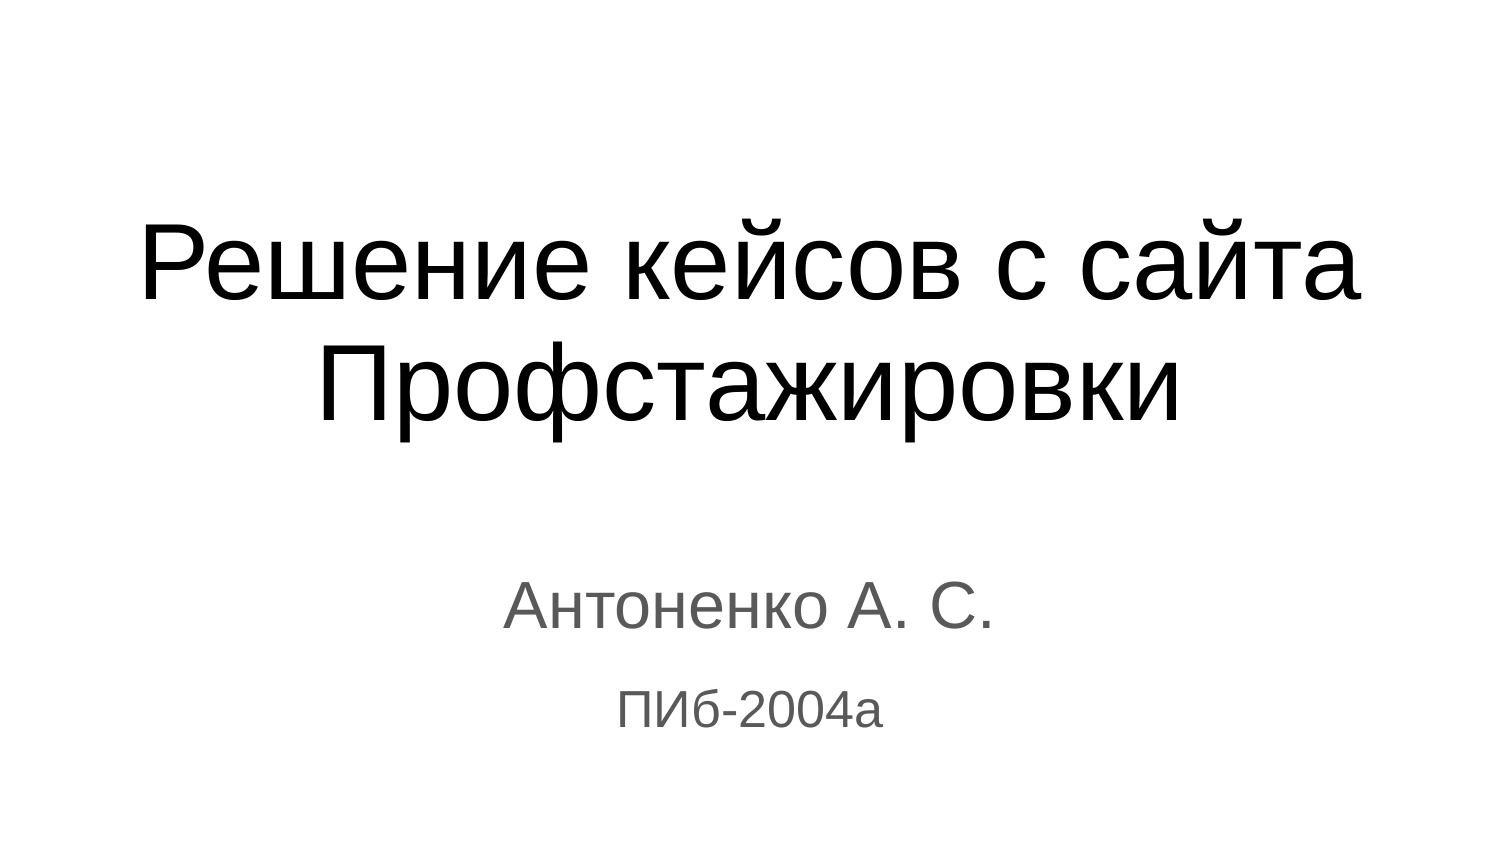

# Решение кейсов с сайта Профстажировки
Антоненко А. С.
ПИб-2004а